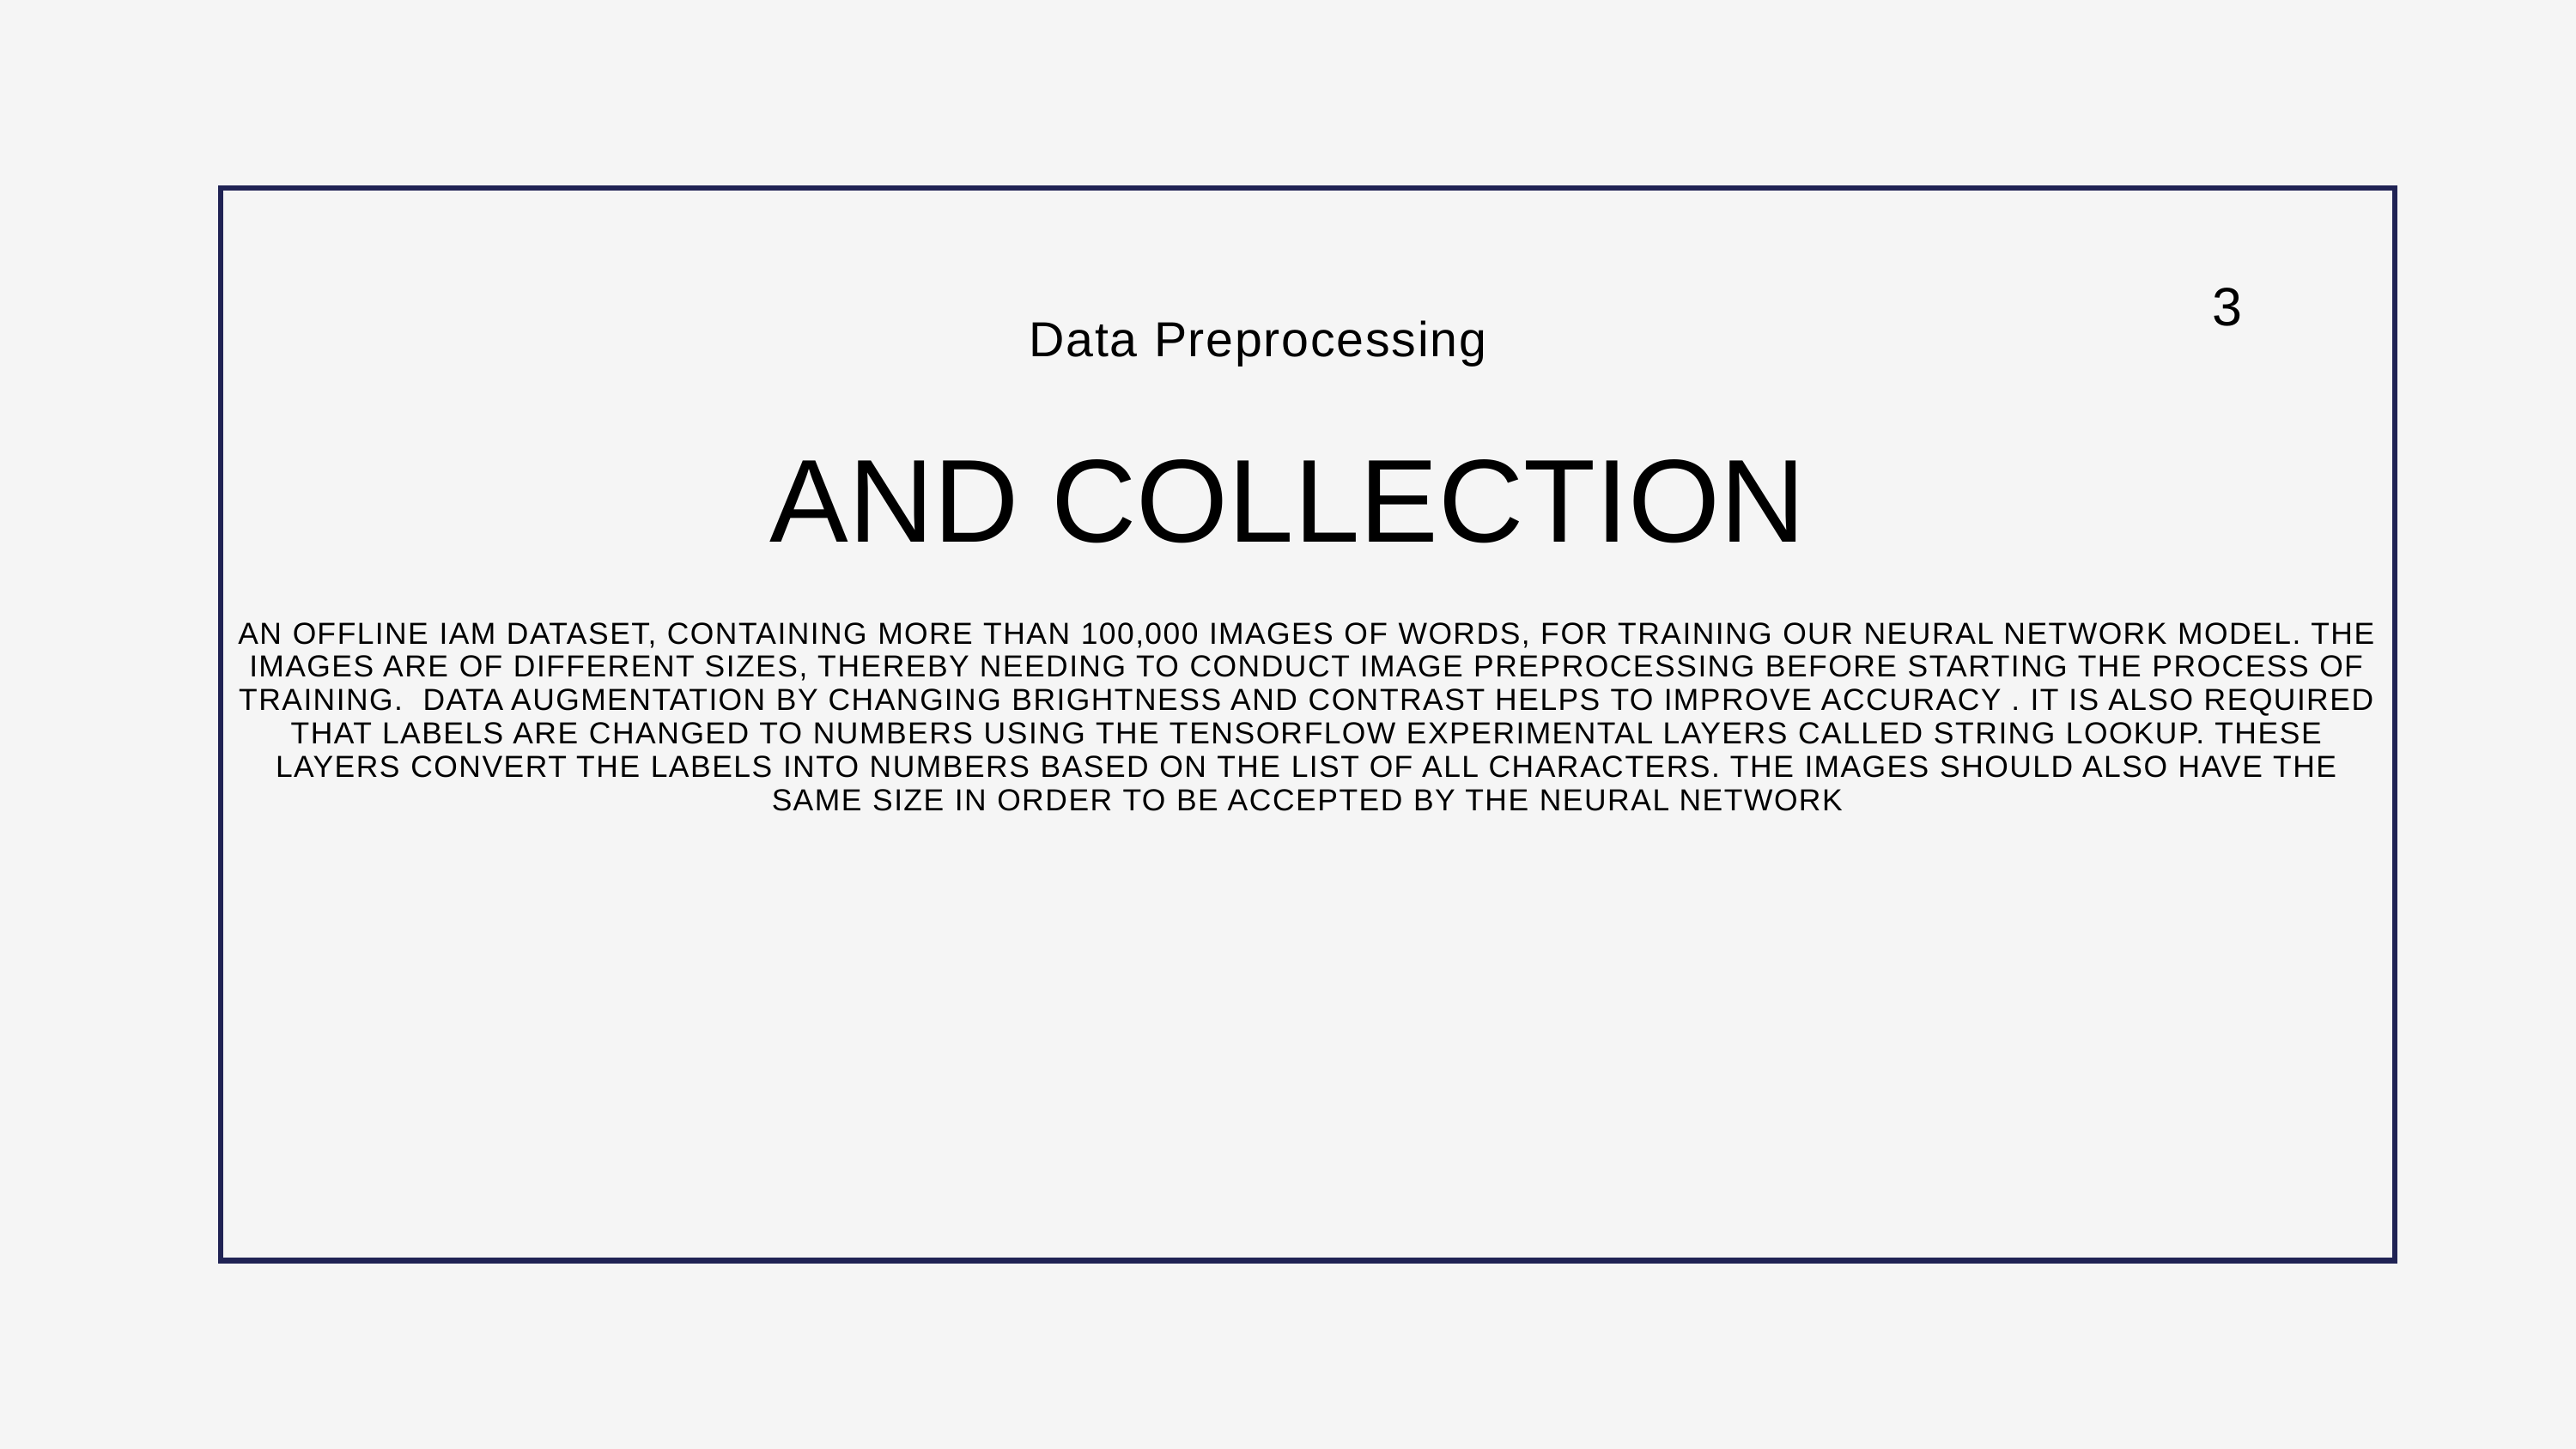

AN OFFLINE IAM DATASET, CONTAINING MORE THAN 100,000 IMAGES OF WORDS, FOR TRAINING OUR NEURAL NETWORK MODEL. THE IMAGES ARE OF DIFFERENT SIZES, THEREBY NEEDING TO CONDUCT IMAGE PREPROCESSING BEFORE STARTING THE PROCESS OF TRAINING.  DATA AUGMENTATION BY CHANGING BRIGHTNESS AND CONTRAST HELPS TO IMPROVE ACCURACY . IT IS ALSO REQUIRED THAT LABELS ARE CHANGED TO NUMBERS USING THE TENSORFLOW EXPERIMENTAL LAYERS CALLED STRING LOOKUP. THESE LAYERS CONVERT THE LABELS INTO NUMBERS BASED ON THE LIST OF ALL CHARACTERS. THE IMAGES SHOULD ALSO HAVE THE SAME SIZE IN ORDER TO BE ACCEPTED BY THE NEURAL NETWORK
3
Data Preprocessing
AND COLLECTION